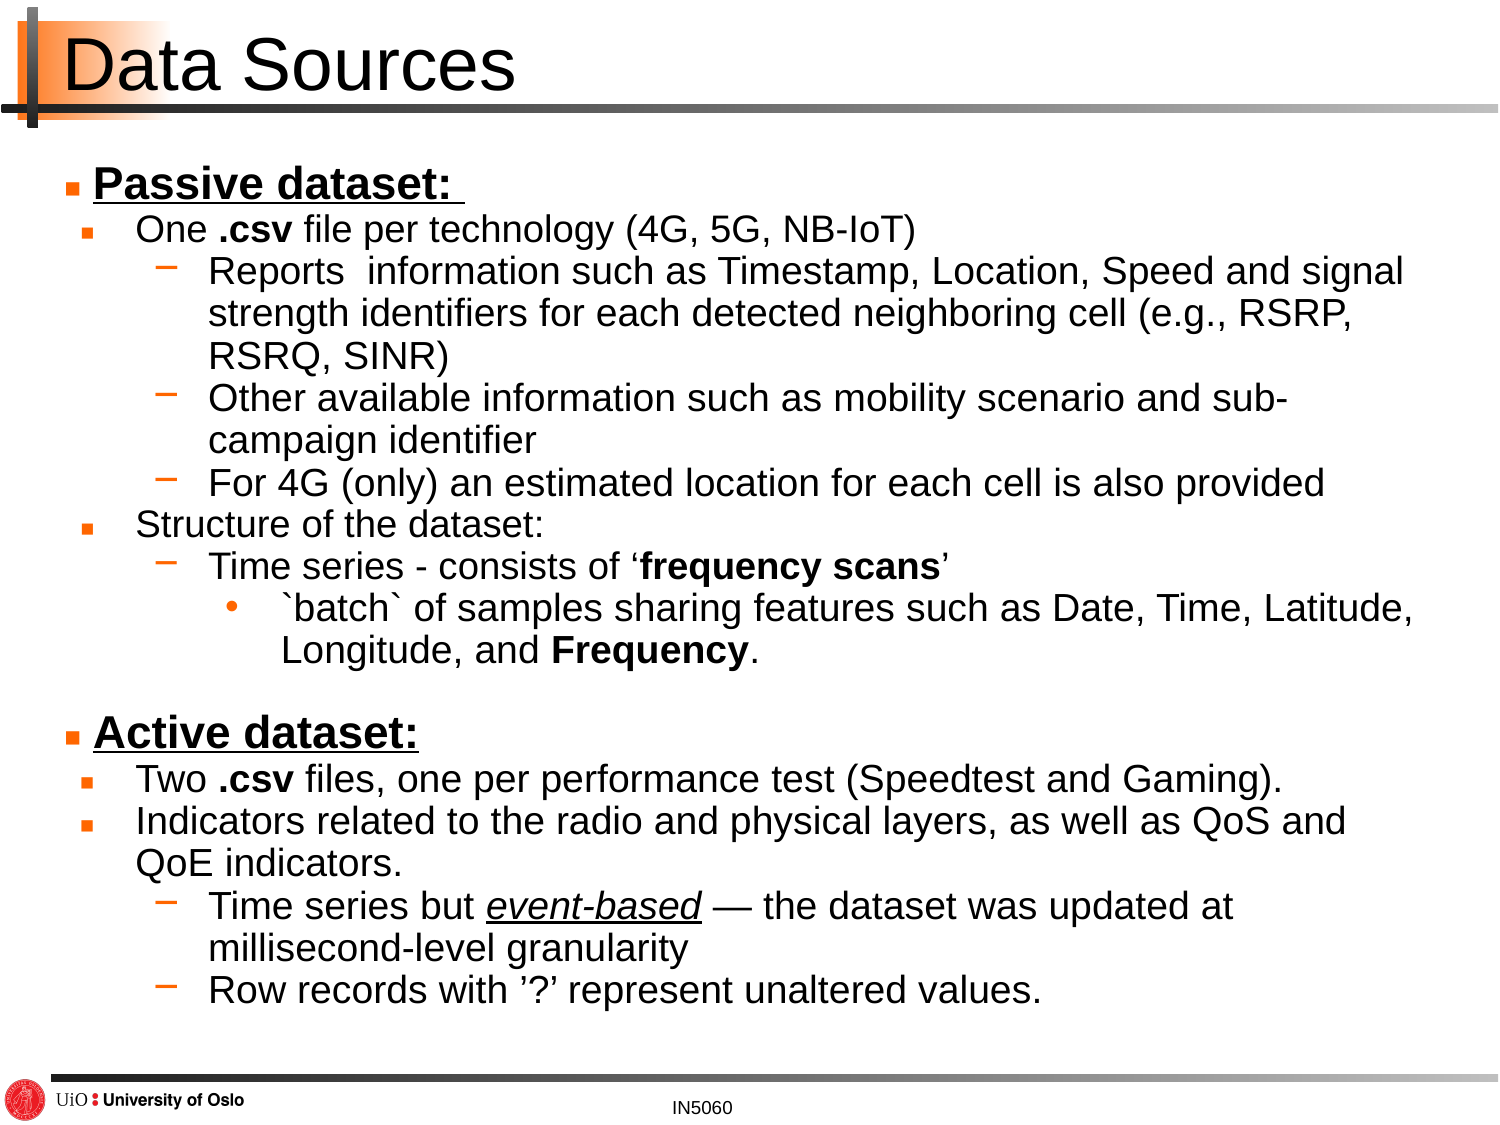

# Data Sources
Passive dataset:
One .csv file per technology (4G, 5G, NB-IoT)
Reports  information such as Timestamp, Location, Speed and signal strength identifiers for each detected neighboring cell (e.g., RSRP, RSRQ, SINR)
Other available information such as mobility scenario and sub-campaign identifier
For 4G (only) an estimated location for each cell is also provided
Structure of the dataset:
Time series - consists of ‘frequency scans’
`batch` of samples sharing features such as Date, Time, Latitude, Longitude, and Frequency.
Active dataset:
Two .csv files, one per performance test (Speedtest and Gaming).
Indicators related to the radio and physical layers, as well as QoS and QoE indicators.
Time series but event-based — the dataset was updated at millisecond-level granularity
Row records with ’?’ represent unaltered values.